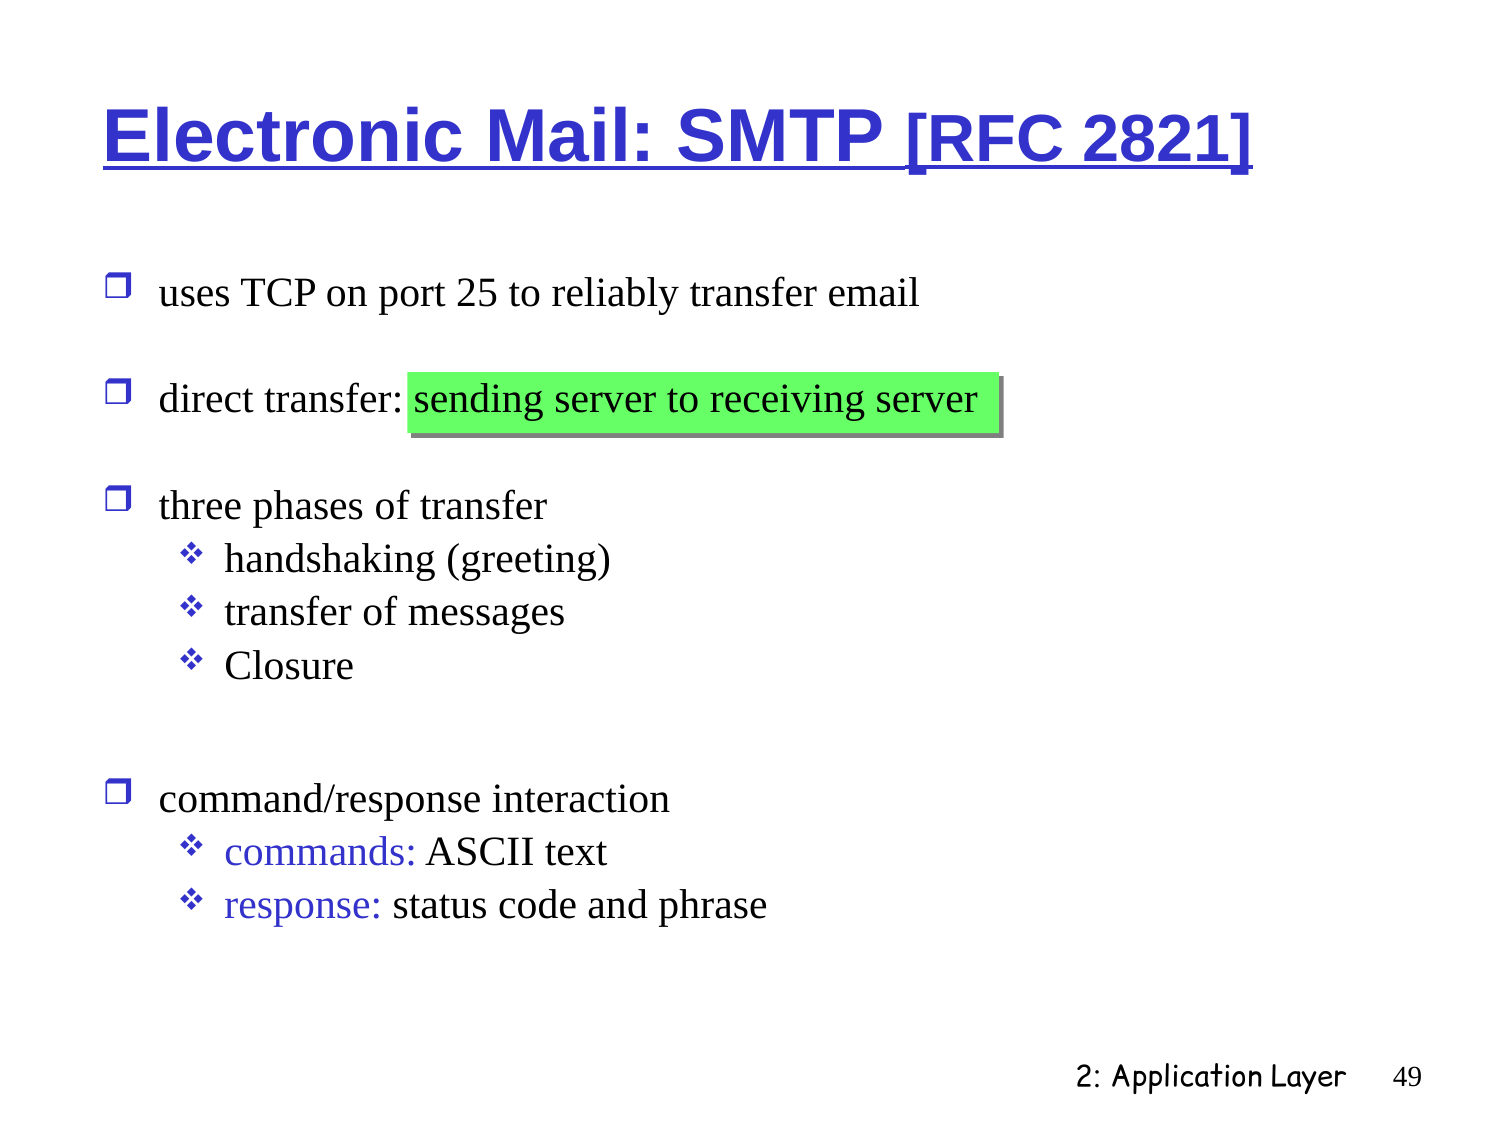

# Electronic Mail: SMTP [RFC 2821]
uses TCP on port 25 to reliably transfer email

direct transfer: sending server to receiving server

three phases of transfer
handshaking (greeting)
transfer of messages
Closure

command/response interaction
commands: ASCII text
response: status code and phrase

2: Application Layer
49